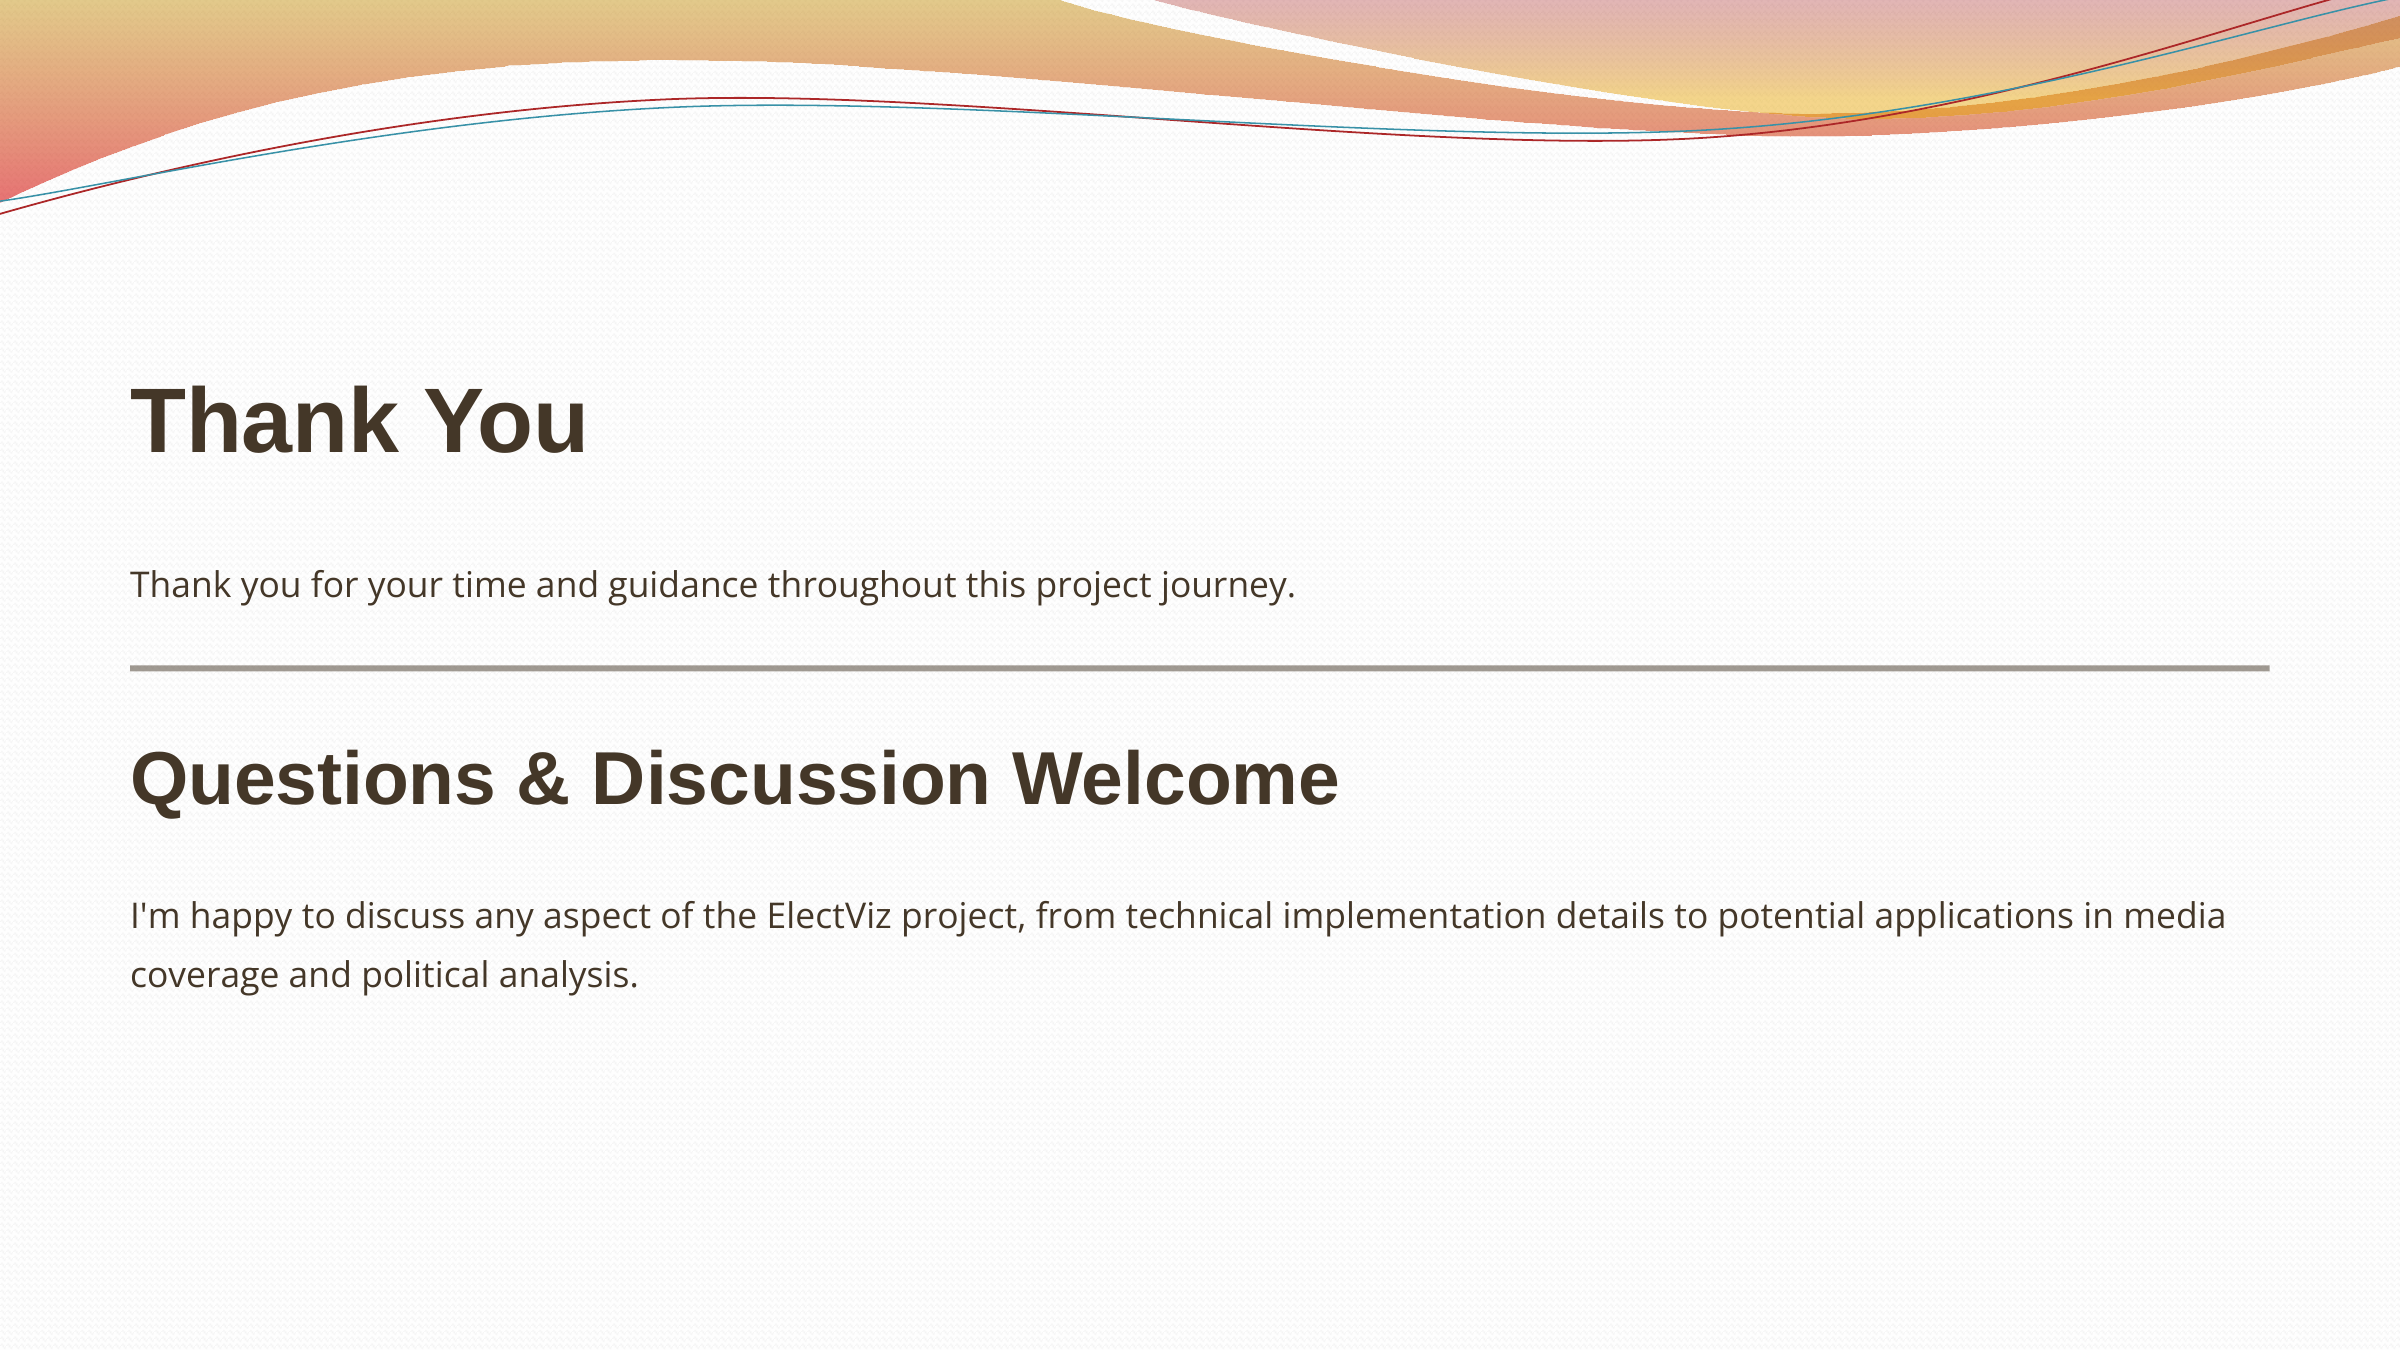

Thank You
Thank you for your time and guidance throughout this project journey.

Questions & Discussion Welcome
I'm happy to discuss any aspect of the ElectViz project, from technical implementation details to potential applications in media coverage and political analysis.